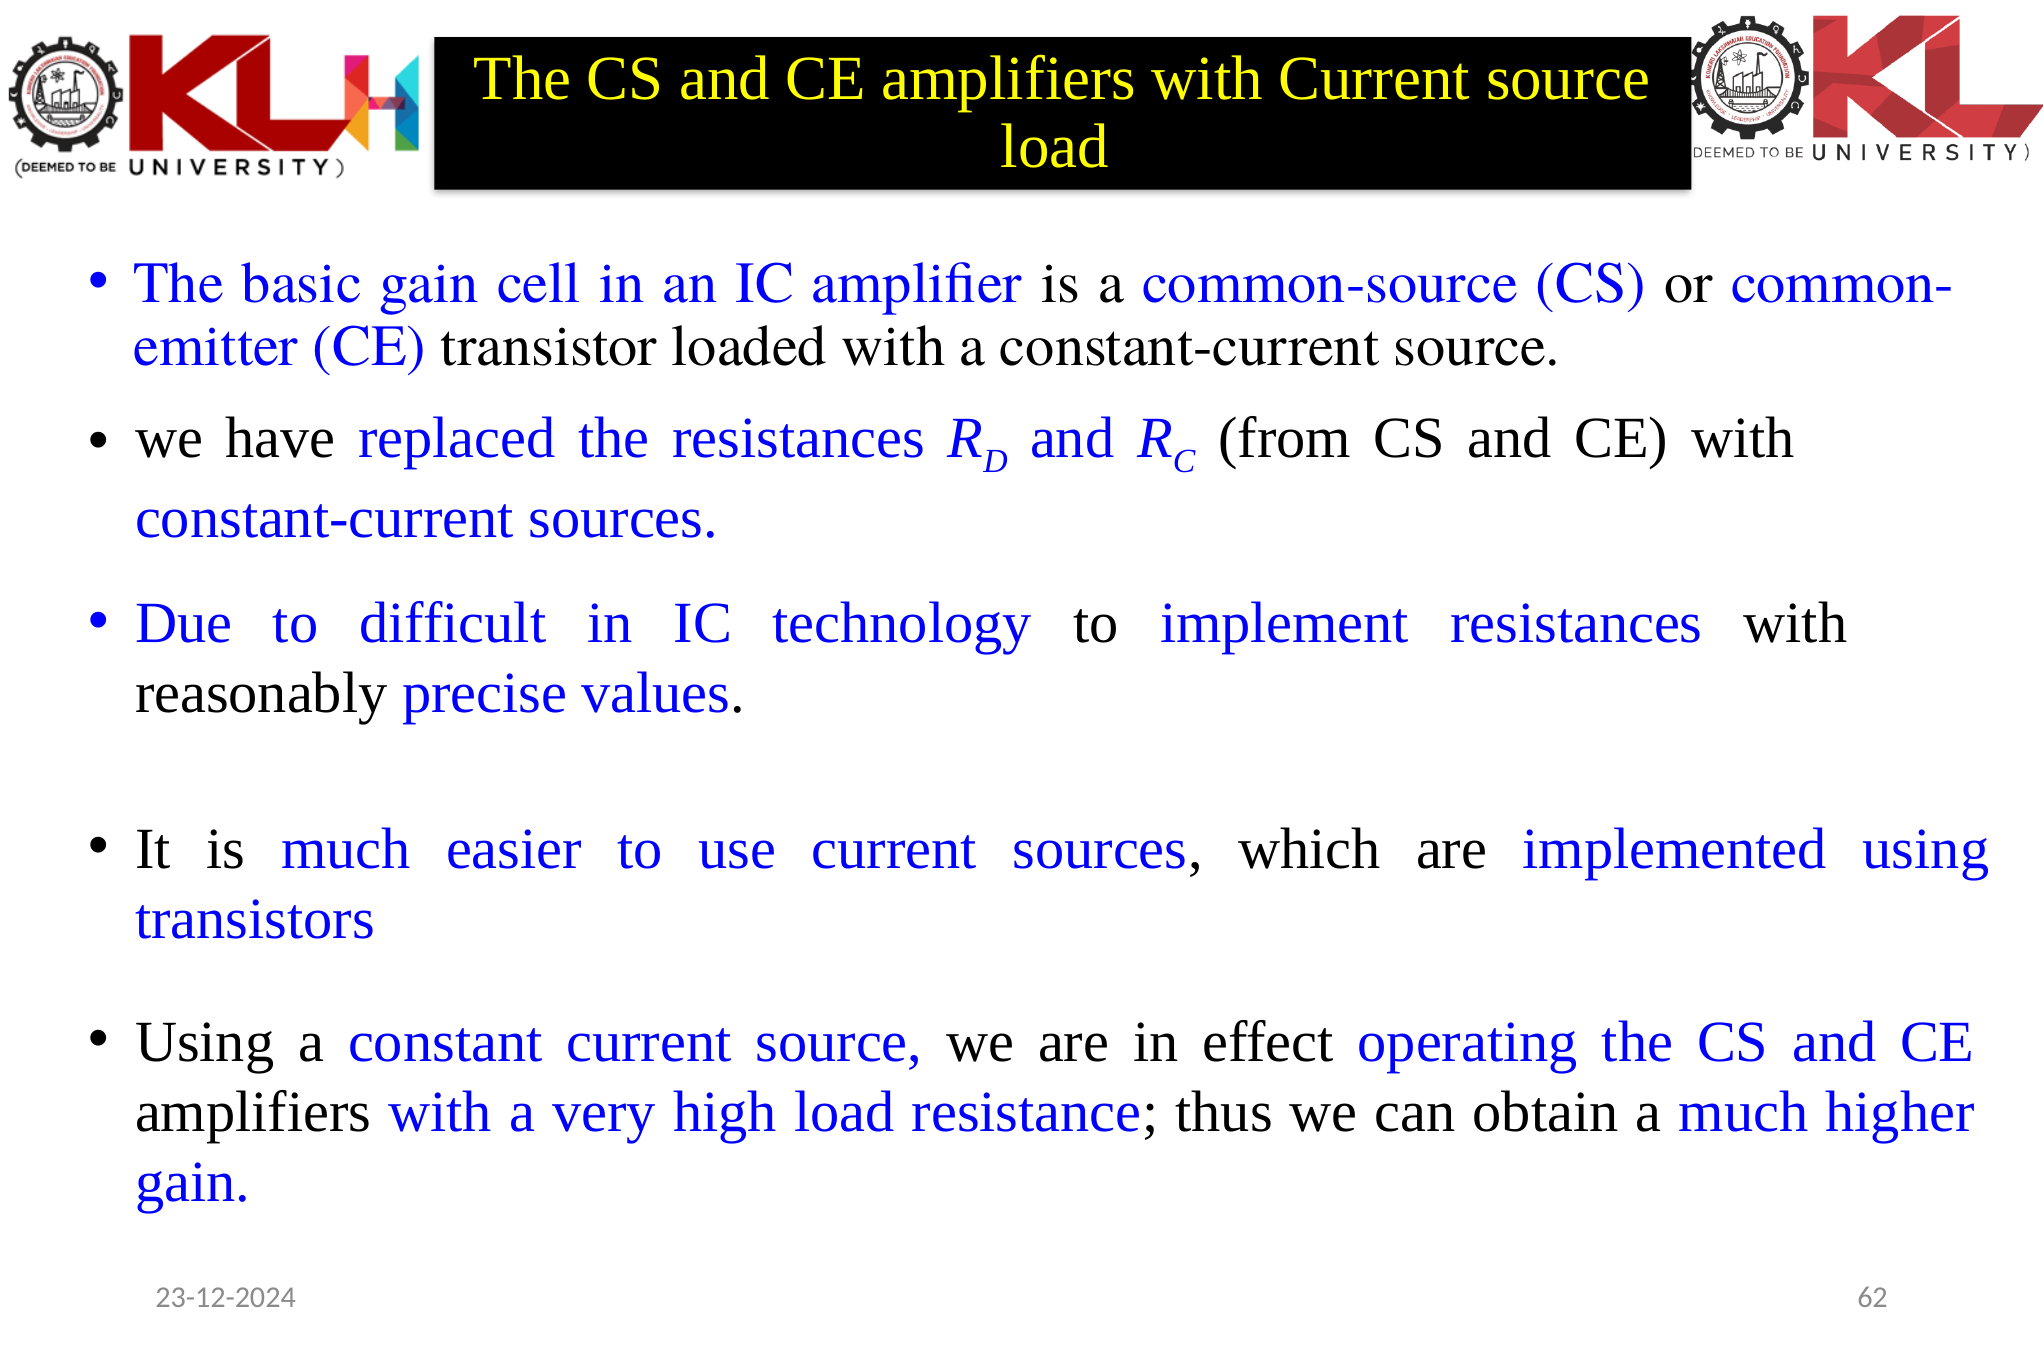

# The CS and CE amplifiers with Current source load
The basic gain cell in an IC amplifier is a common-source (CS) or common-emitter (CE) transistor loaded with a constant-current source.
we have replaced the resistances RD and RC (from CS and CE) with constant-current sources.
Due to difficult in IC technology to implement resistances with reasonably precise values.
It is much easier to use current sources, which are implemented using transistors
Using a constant current source, we are in effect operating the CS and CE amplifiers with a very high load resistance; thus we can obtain a much higher gain.
23-12-2024
International Institute of Information Technology, Naya Raipur
62